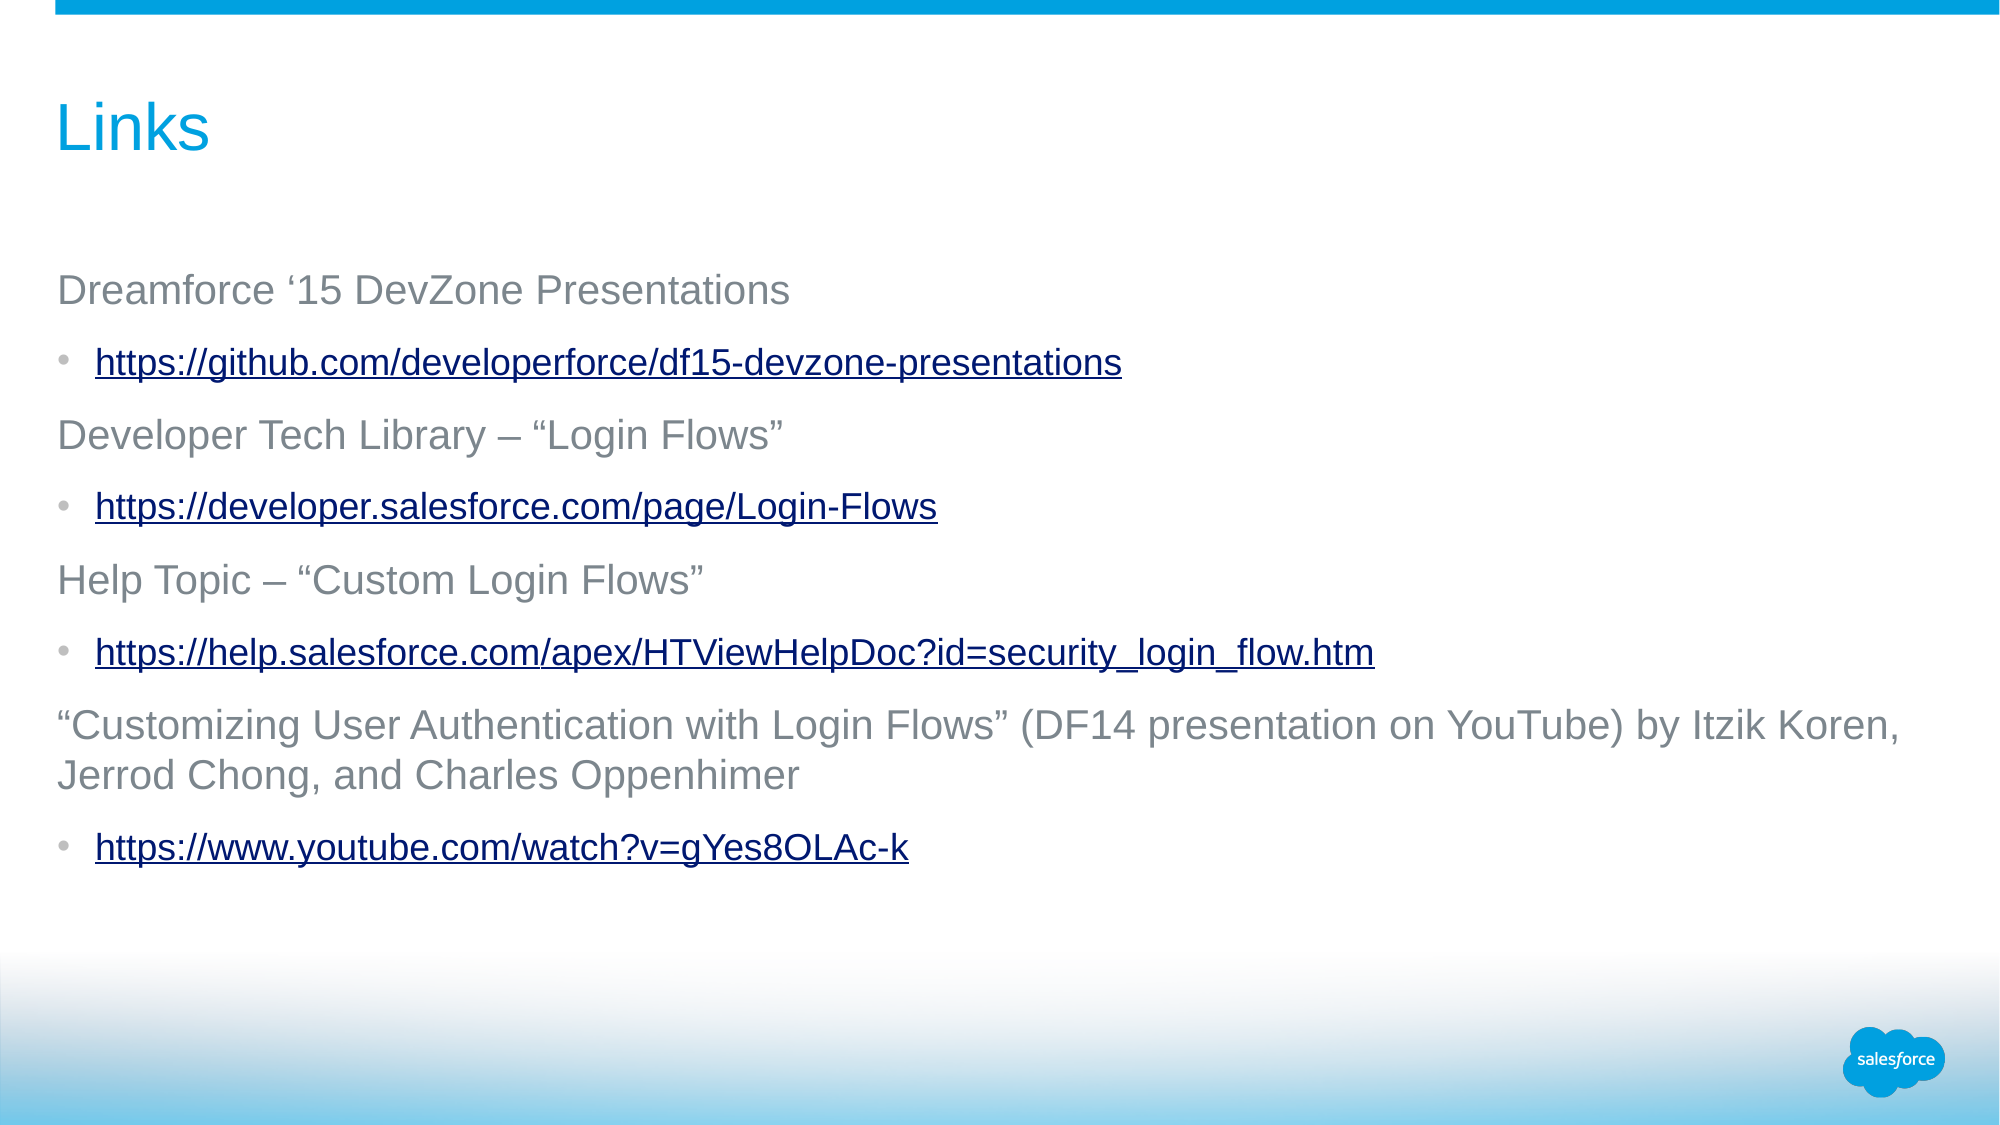

# Links
Dreamforce ‘15 DevZone Presentations
https://github.com/developerforce/df15-devzone-presentations
Developer Tech Library – “Login Flows”
https://developer.salesforce.com/page/Login-Flows
Help Topic – “Custom Login Flows”
https://help.salesforce.com/apex/HTViewHelpDoc?id=security_login_flow.htm
“Customizing User Authentication with Login Flows” (DF14 presentation on YouTube) by Itzik Koren, Jerrod Chong, and Charles Oppenhimer
https://www.youtube.com/watch?v=gYes8OLAc-k